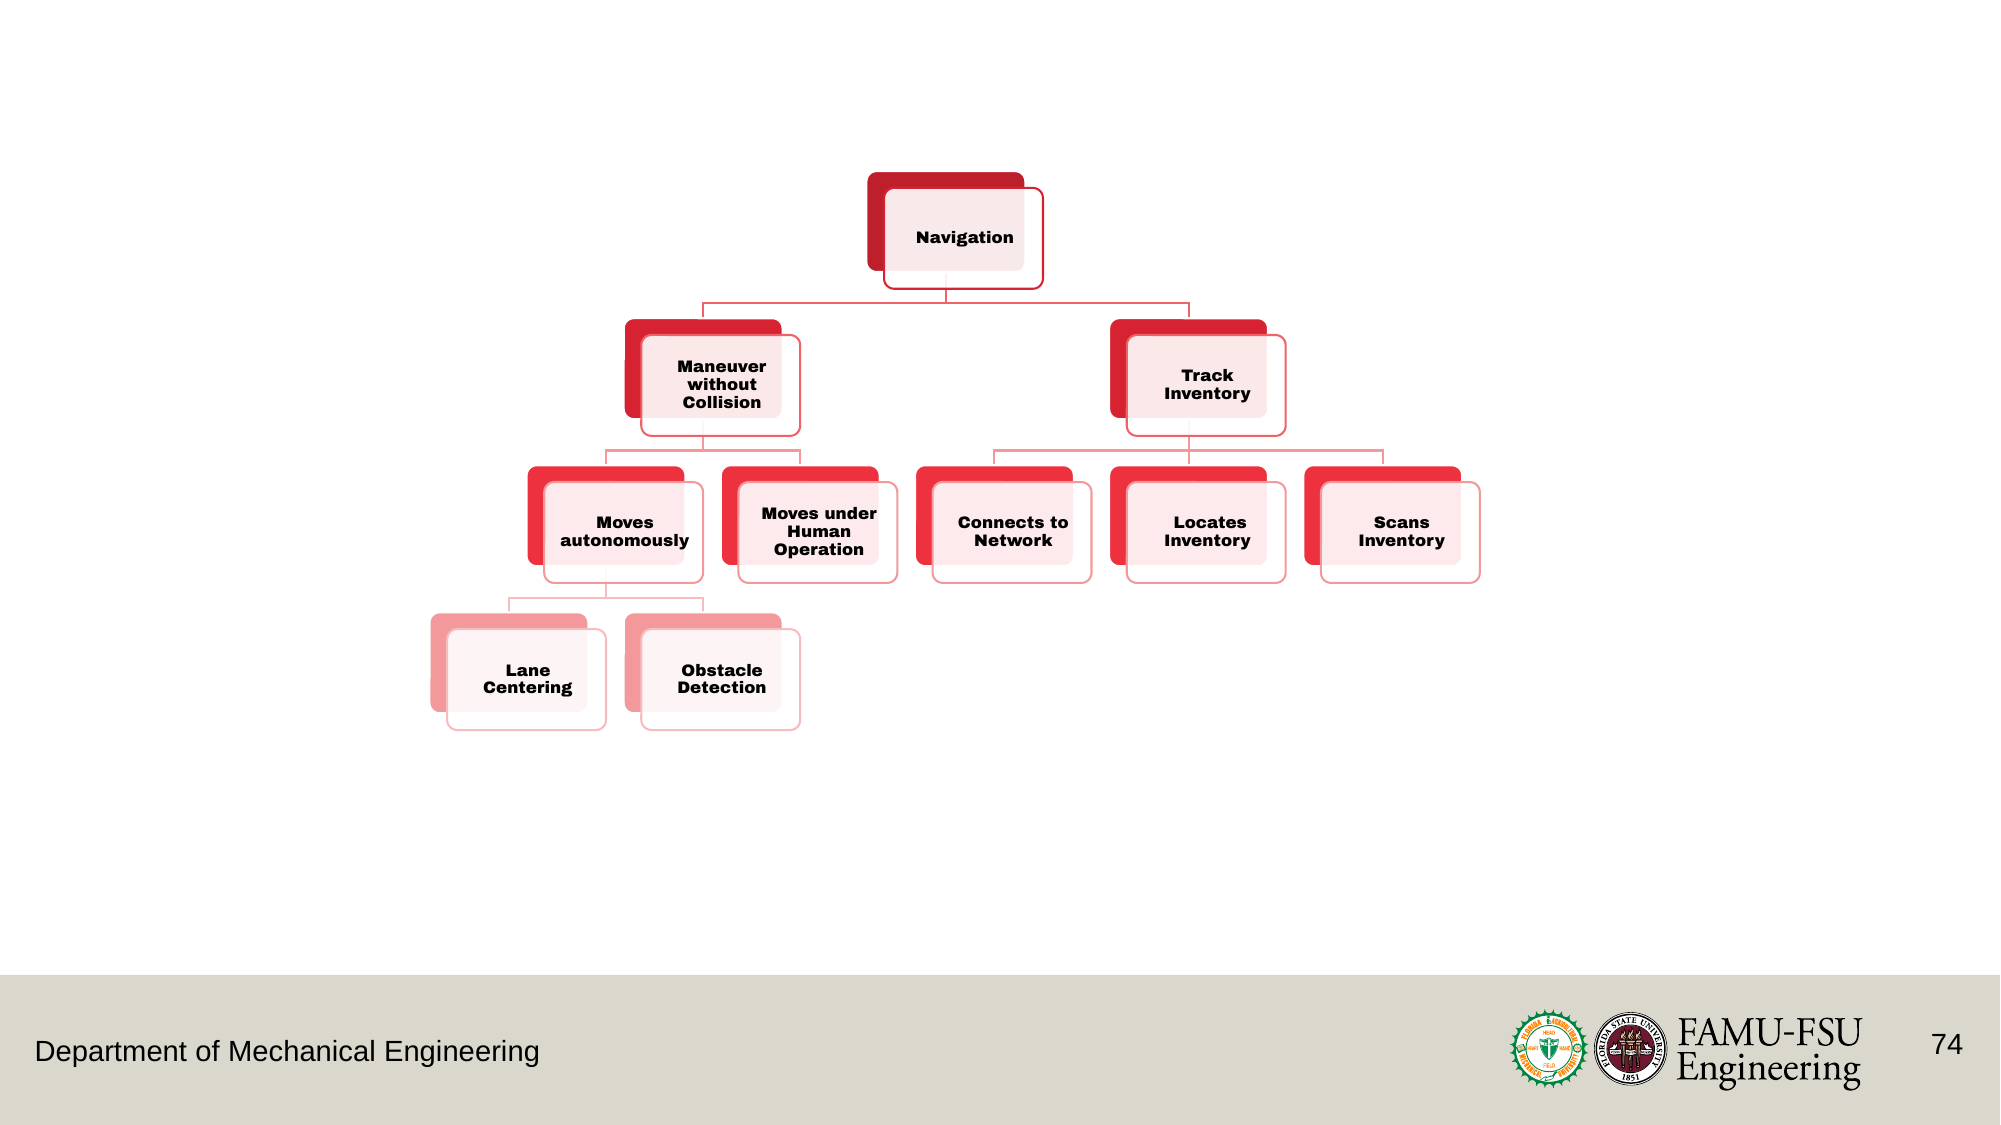

Navigation
Maneuver without Collision
Moves autonomously
Lane Centering
Obstacle Detection
Moves under Human Operation
Track Inventory
Connects to Network
 Locates Inventory
Scans Inventory

74